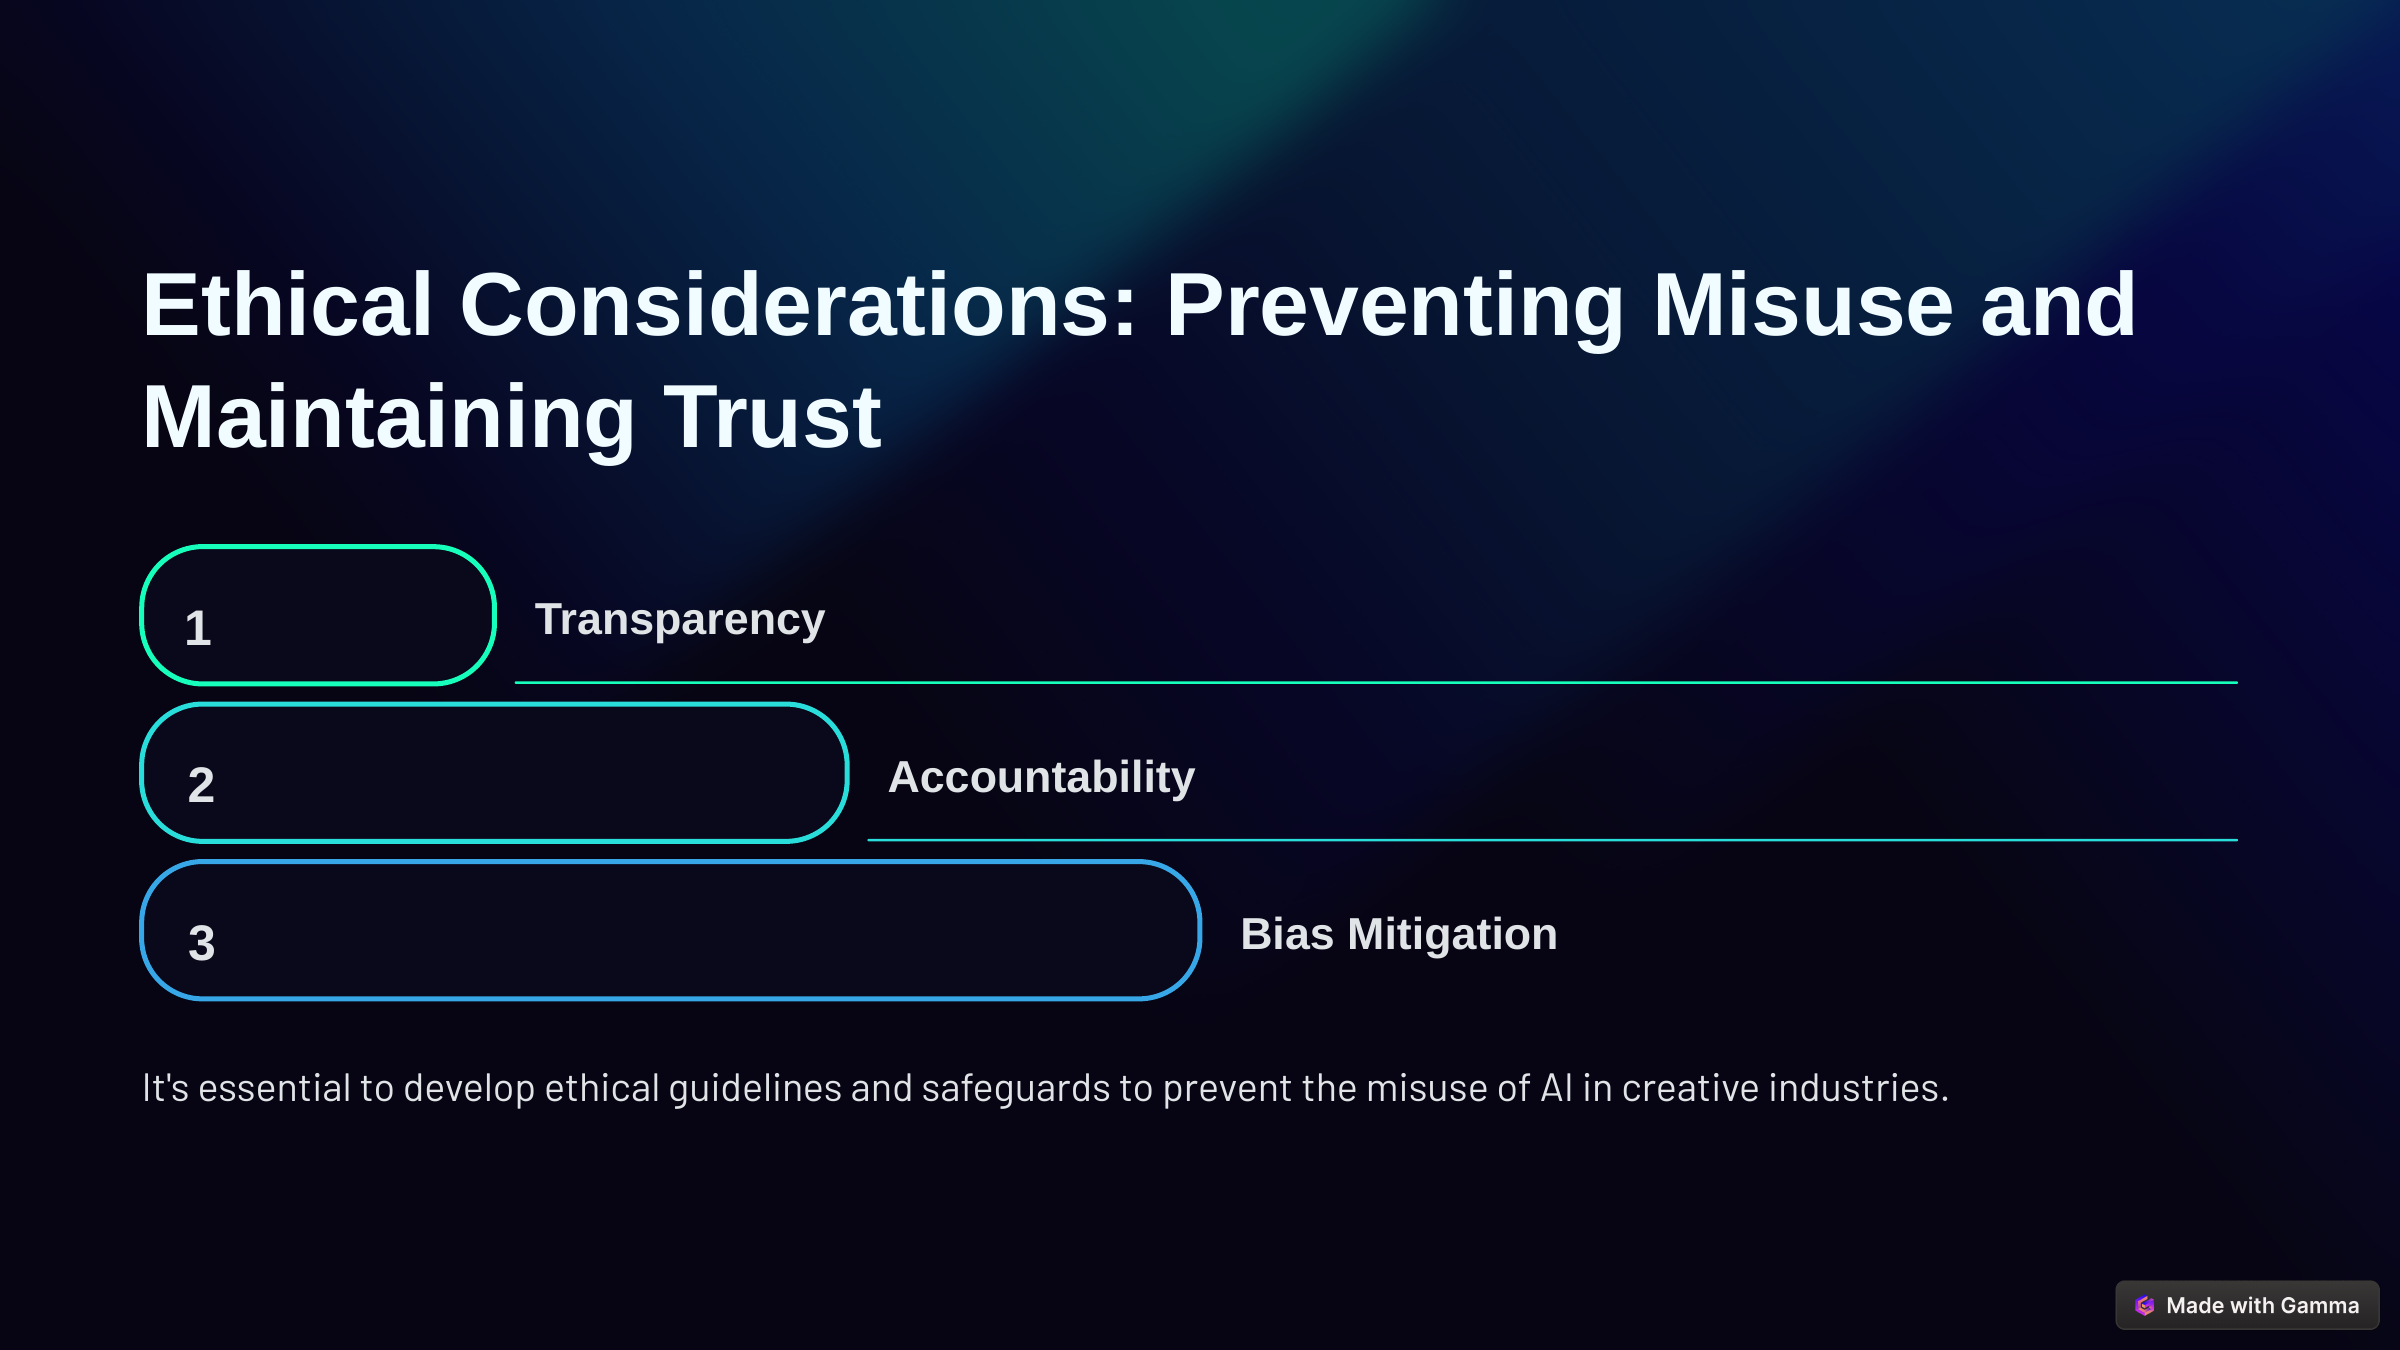

Ethical Considerations: Preventing Misuse and Maintaining Trust

1
Transparency

2
Accountability

3
Bias Mitigation
It's essential to develop ethical guidelines and safeguards to prevent the misuse of AI in creative industries.